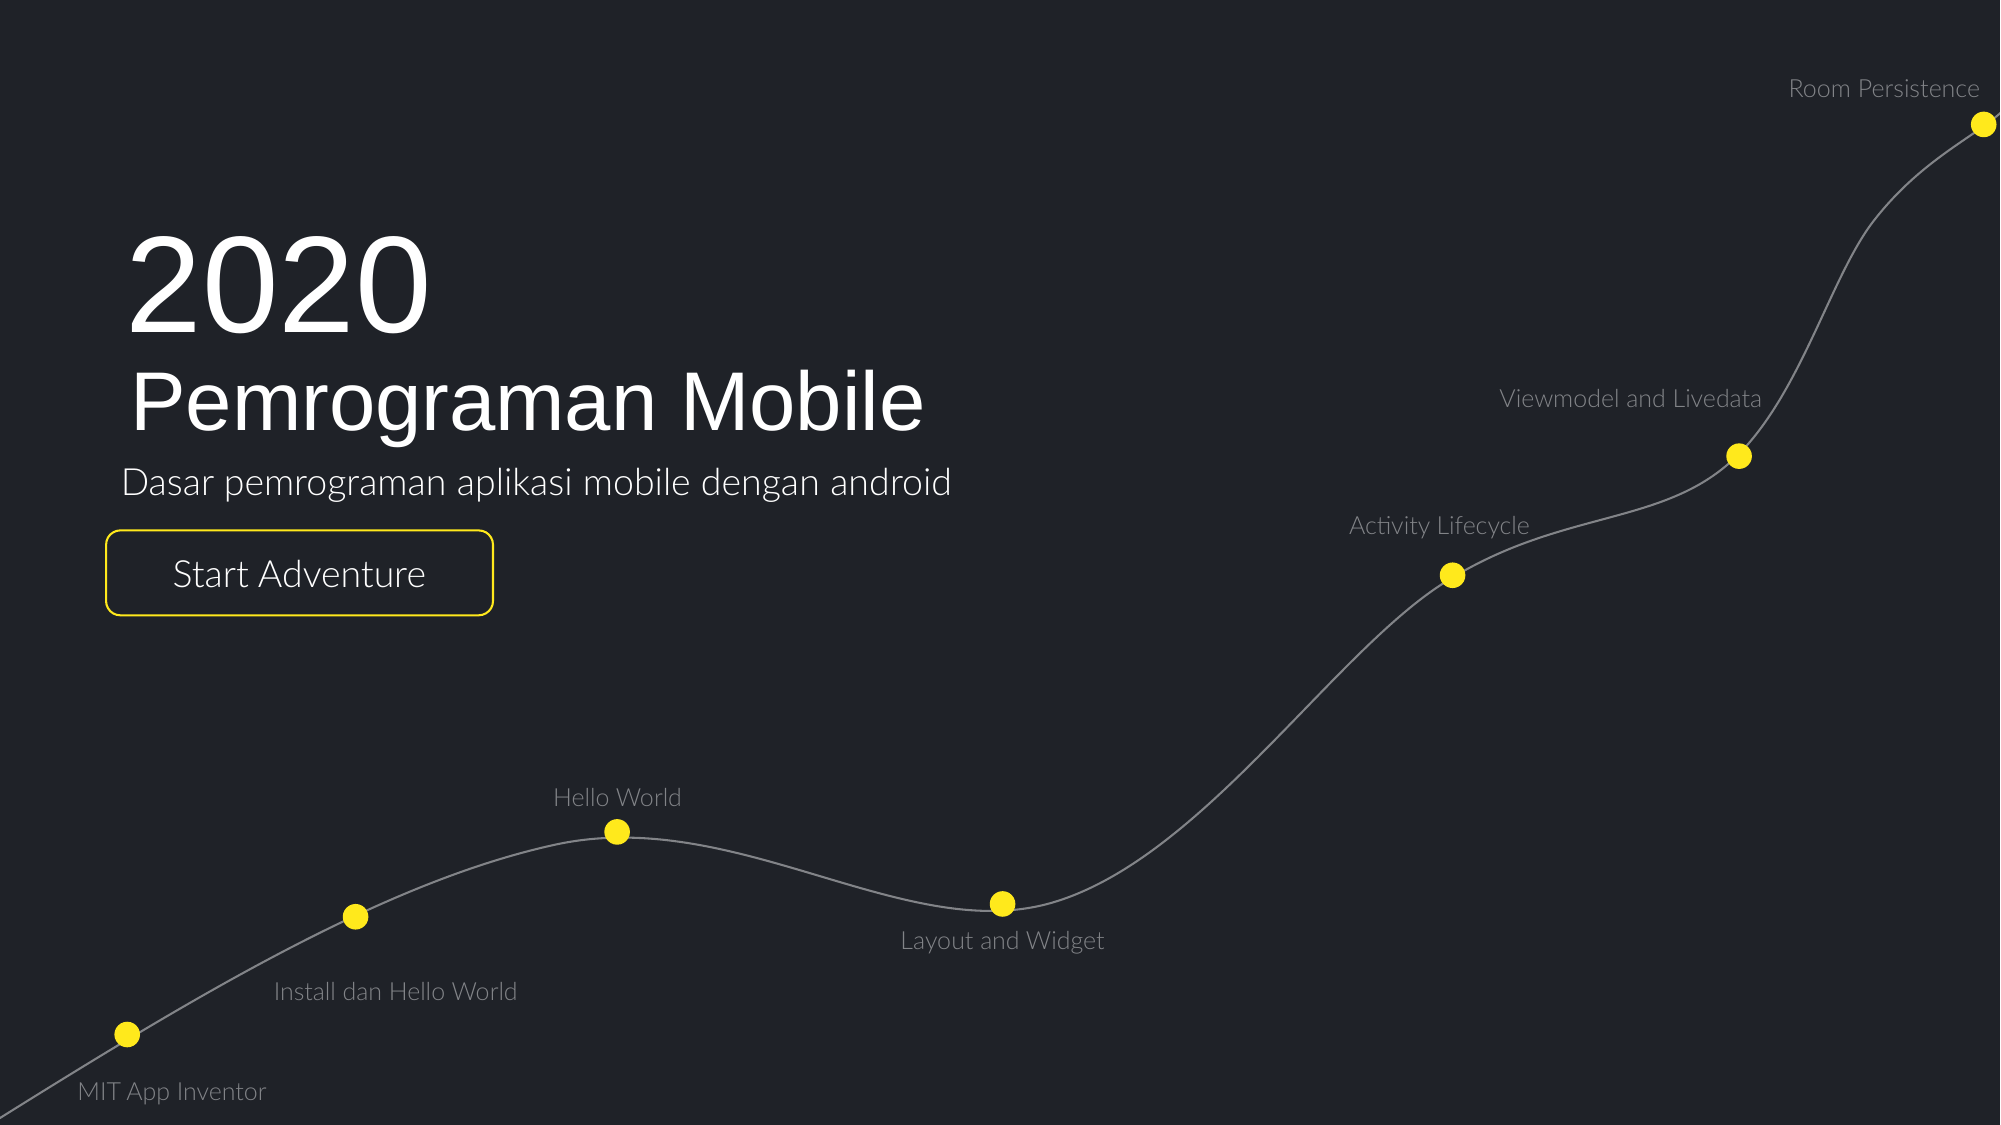

Room Persistence

2020

Pemrograman Mobile
Viewmodel and Livedata

Dasar pemrograman aplikasi mobile dengan android

Activity Lifecycle
Start Adventure

Hello World

Layout and Widget
Install dan Hello World

MIT App Inventor